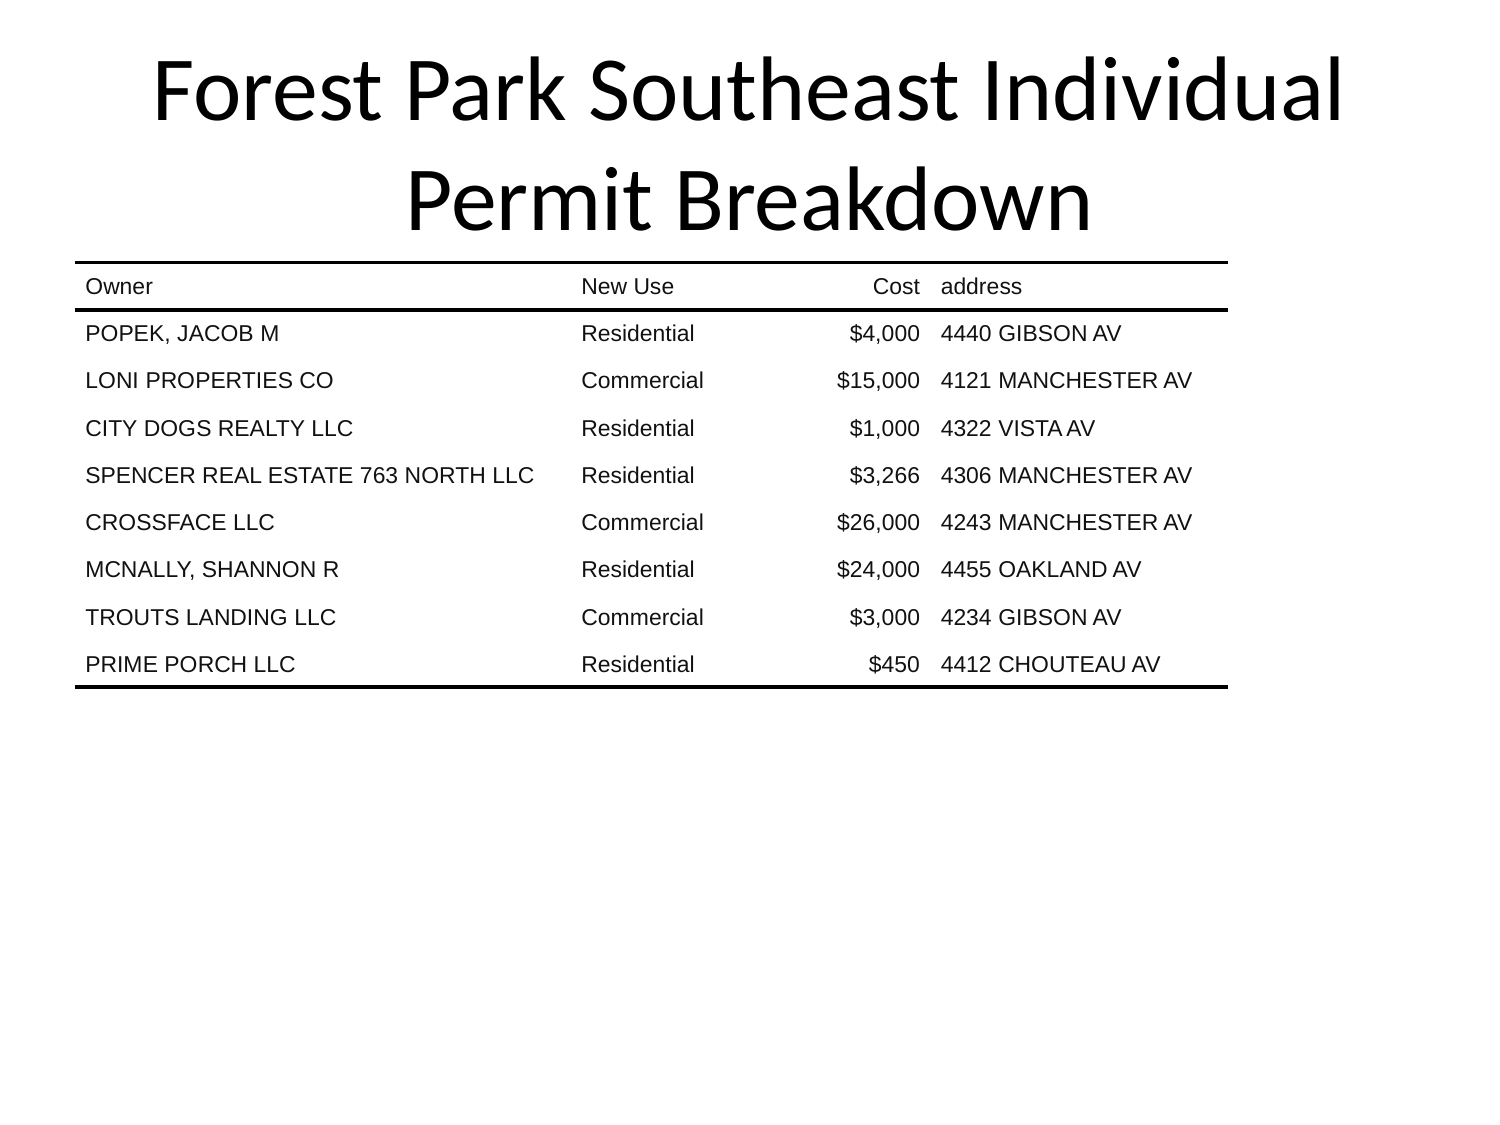

# Forest Park Southeast Individual Permit Breakdown
| Owner | New Use | Cost | address |
| --- | --- | --- | --- |
| POPEK, JACOB M | Residential | $4,000 | 4440 GIBSON AV |
| LONI PROPERTIES CO | Commercial | $15,000 | 4121 MANCHESTER AV |
| CITY DOGS REALTY LLC | Residential | $1,000 | 4322 VISTA AV |
| SPENCER REAL ESTATE 763 NORTH LLC | Residential | $3,266 | 4306 MANCHESTER AV |
| CROSSFACE LLC | Commercial | $26,000 | 4243 MANCHESTER AV |
| MCNALLY, SHANNON R | Residential | $24,000 | 4455 OAKLAND AV |
| TROUTS LANDING LLC | Commercial | $3,000 | 4234 GIBSON AV |
| PRIME PORCH LLC | Residential | $450 | 4412 CHOUTEAU AV |